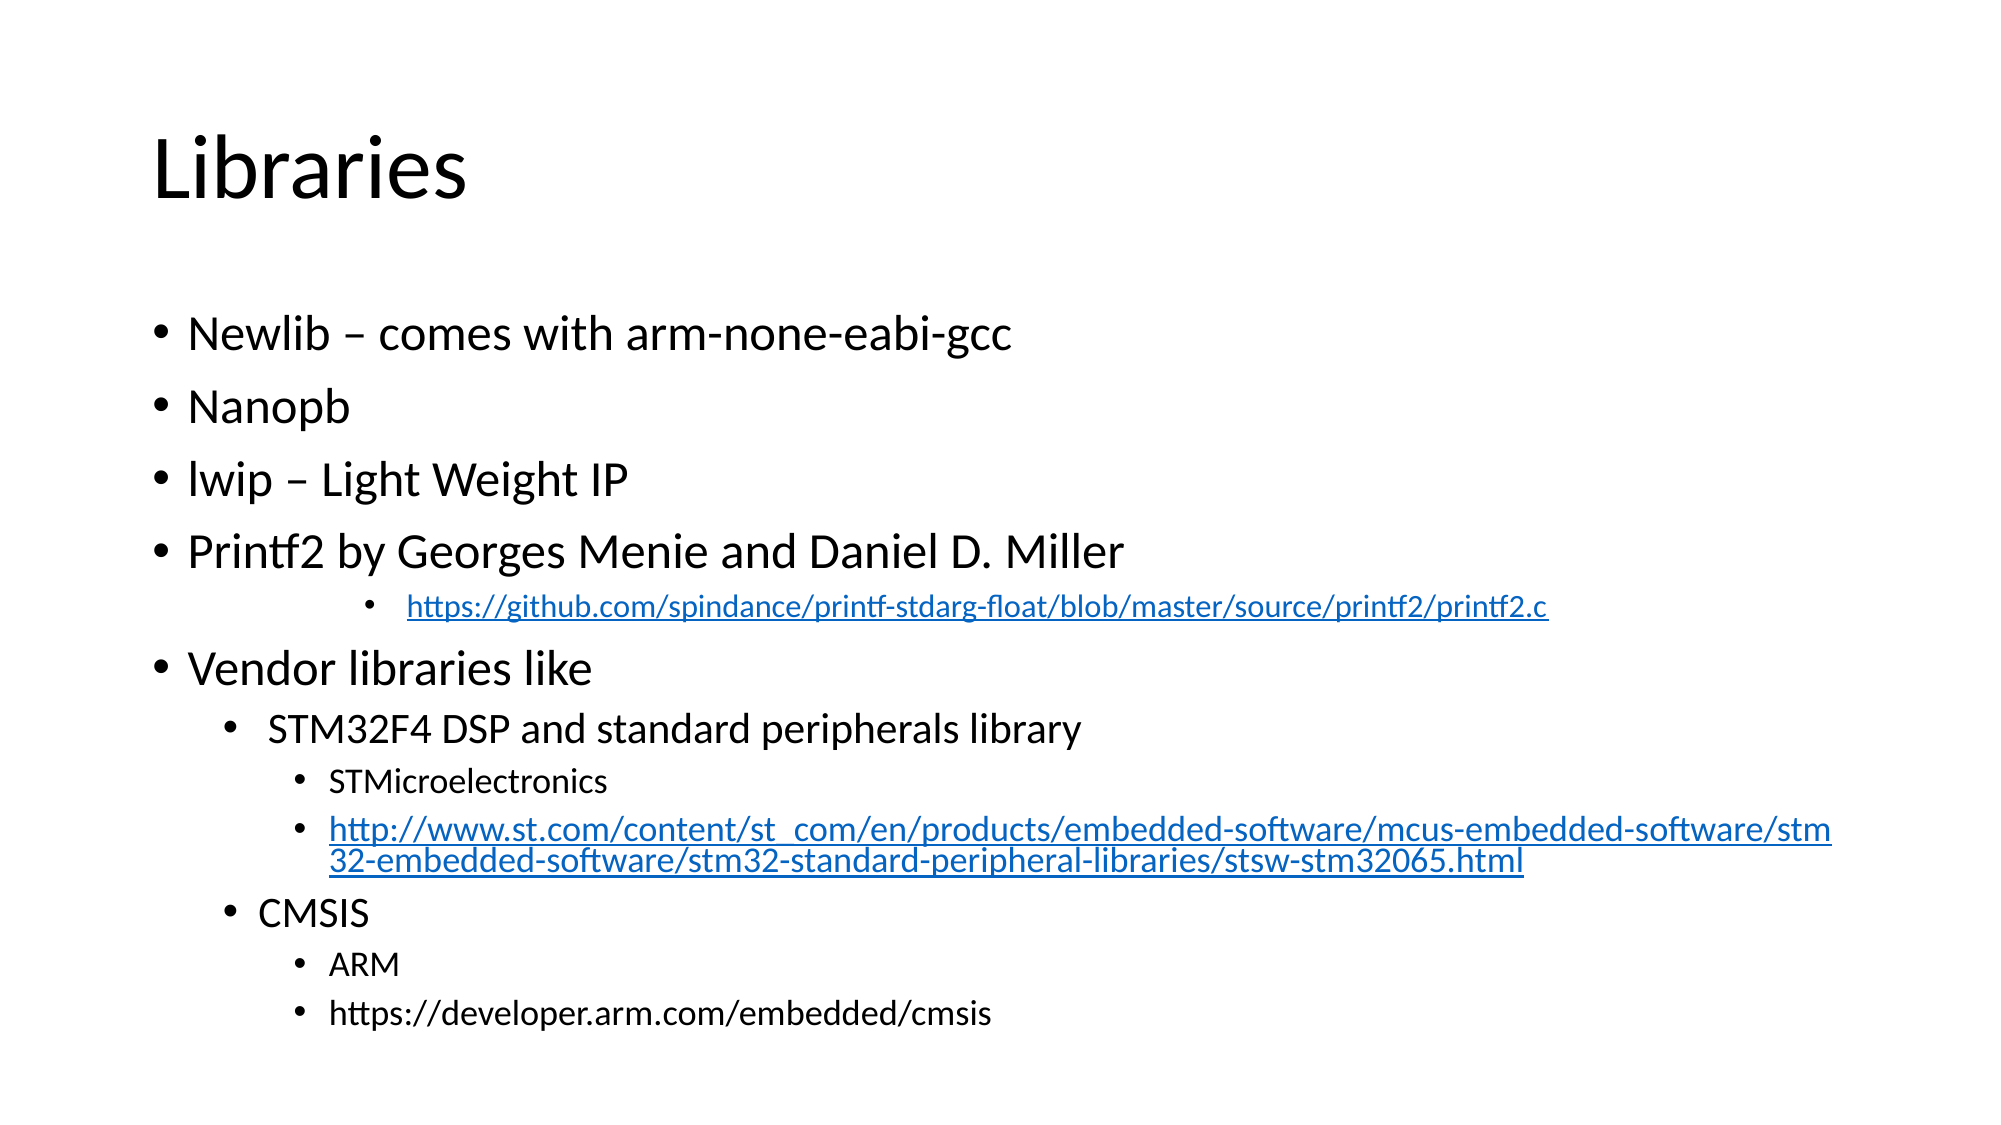

# Libraries
Newlib – comes with arm-none-eabi-gcc
Nanopb
lwip – Light Weight IP
Printf2 by Georges Menie and Daniel D. Miller
 https://github.com/spindance/printf-stdarg-float/blob/master/source/printf2/printf2.c
Vendor libraries like
 STM32F4 DSP and standard peripherals library
STMicroelectronics
http://www.st.com/content/st_com/en/products/embedded-software/mcus-embedded-software/stm32-embedded-software/stm32-standard-peripheral-libraries/stsw-stm32065.html
CMSIS
ARM
https://developer.arm.com/embedded/cmsis